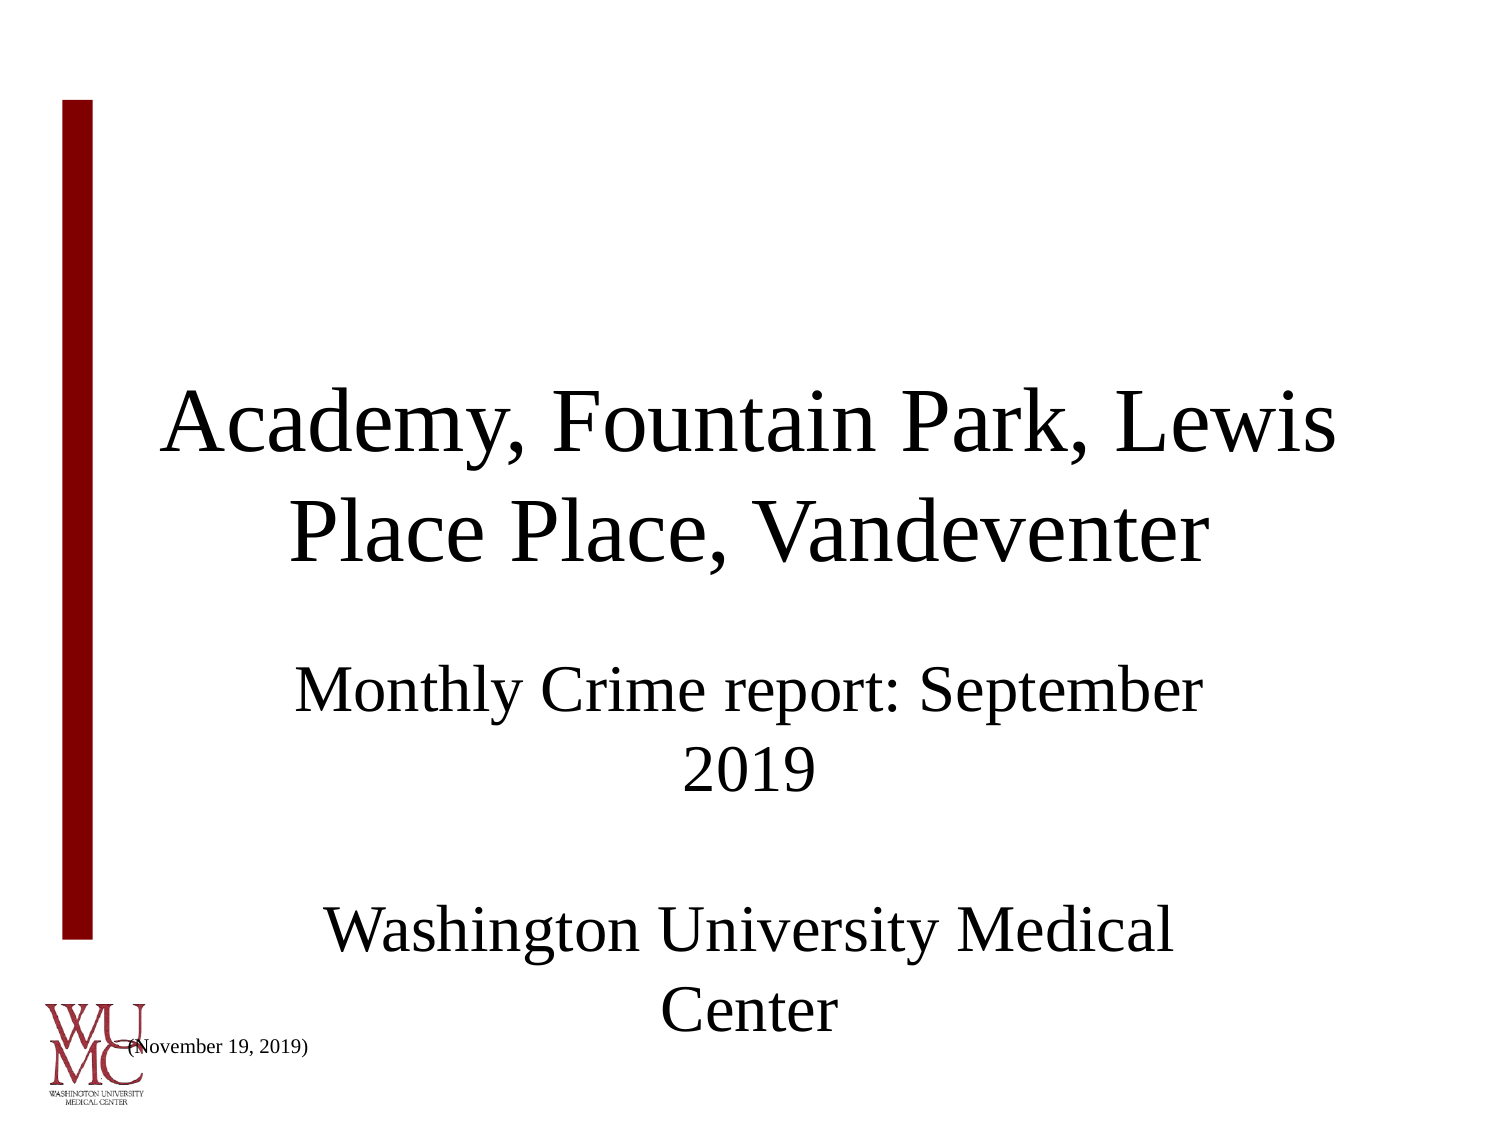

# Academy, Fountain Park, Lewis Place Place, Vandeventer
Monthly Crime report: September 2019
Washington University Medical Center
(November 19, 2019)